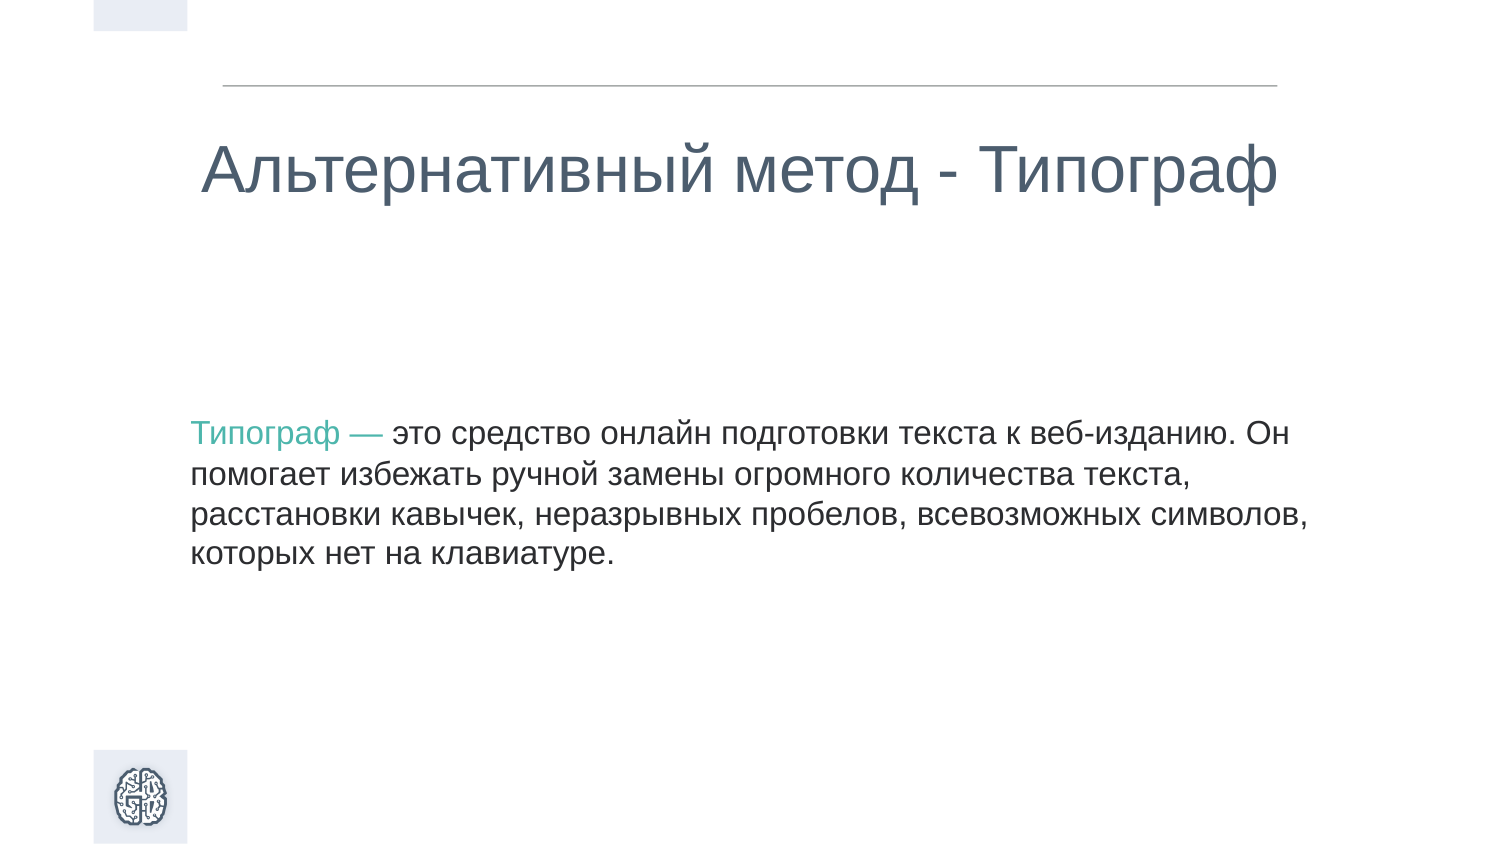

Альтернативный метод - Типограф
Типограф — это средство онлайн подготовки текста к веб-изданию. Он помогает избежать ручной замены огромного количества текста, расстановки кавычек, неразрывных пробелов, всевозможных символов, которых нет на клавиатуре.